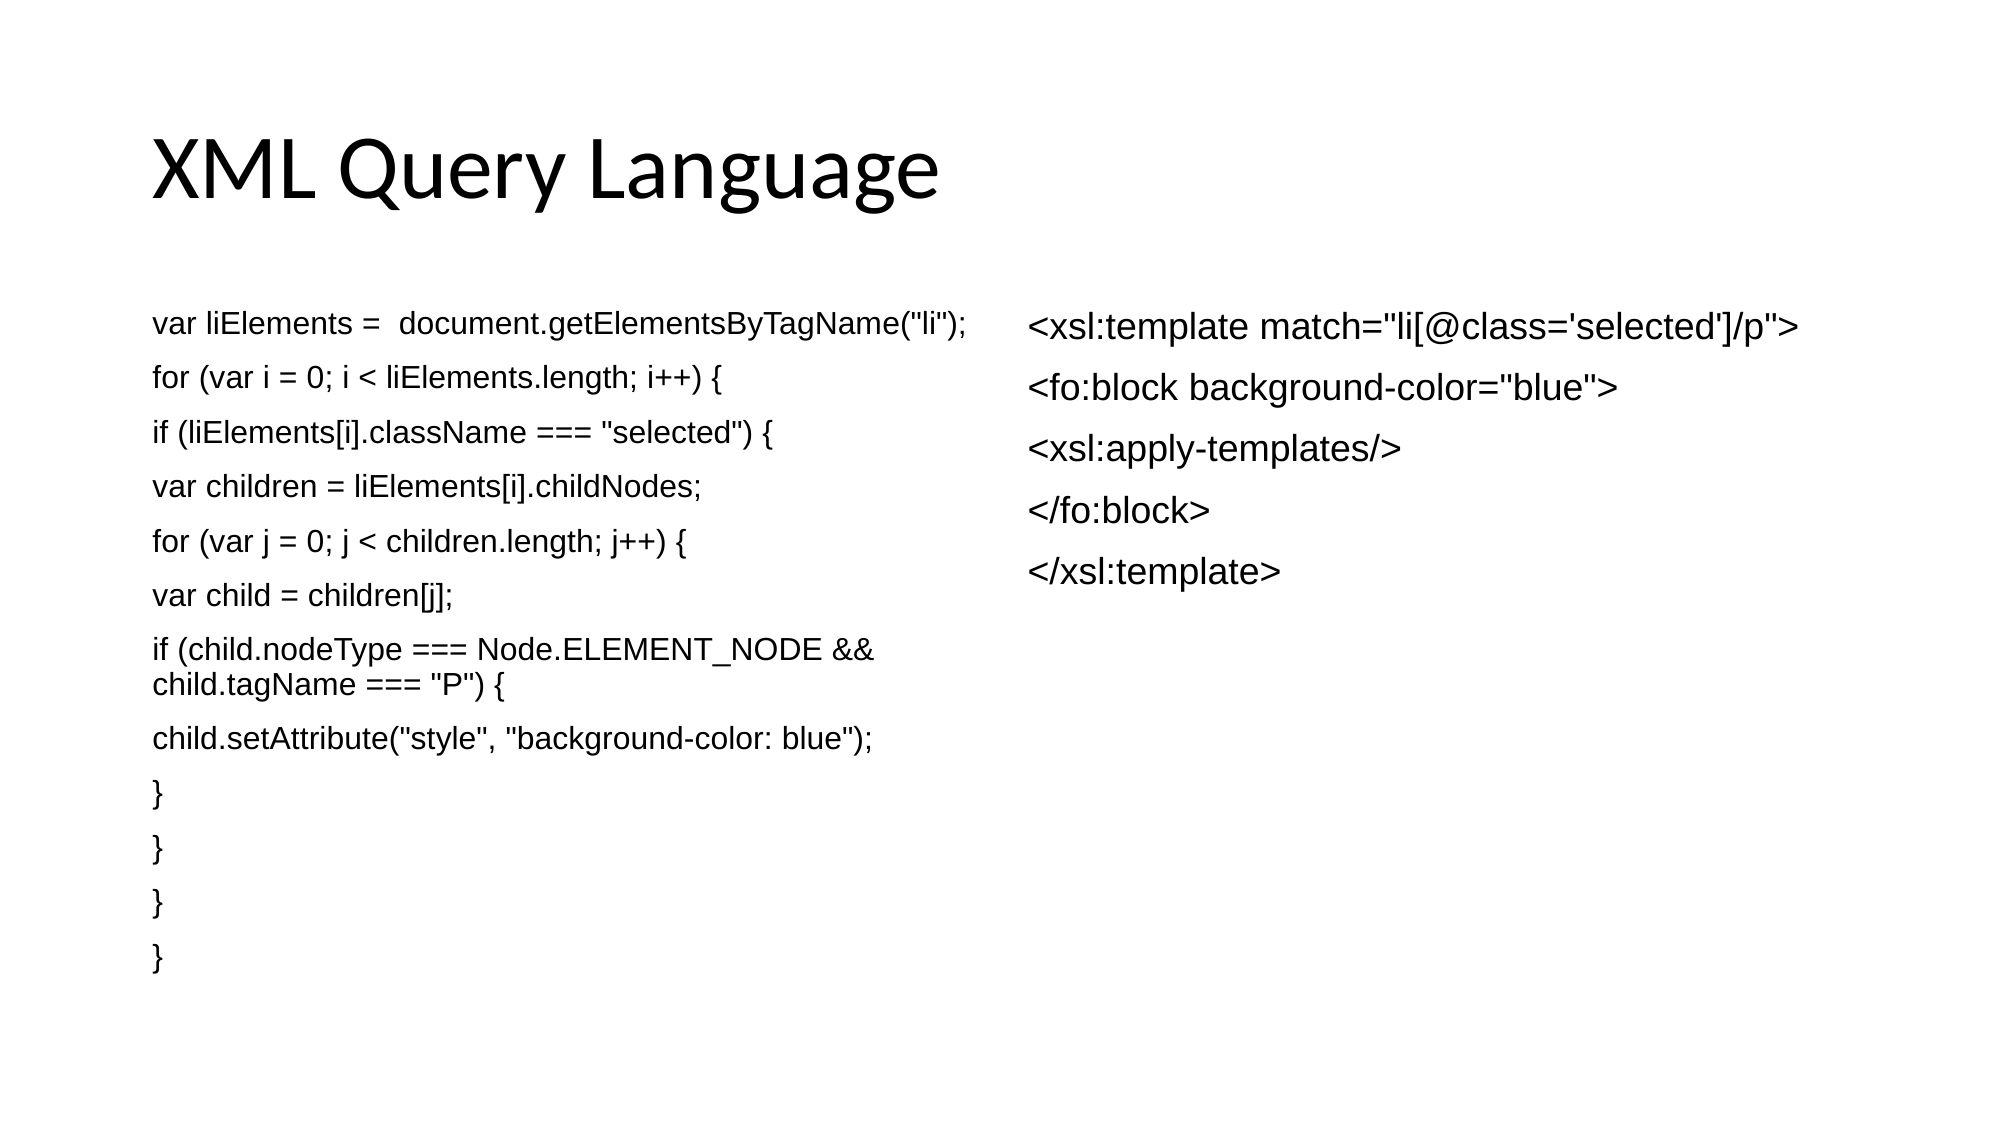

# XML Query Language
var liElements =  document.getElementsByTagName("li");
for (var i = 0; i < liElements.length; i++) {
if (liElements[i].className === "selected") {
var children = liElements[i].childNodes;
for (var j = 0; j < children.length; j++) {
var child = children[j];
if (child.nodeType === Node.ELEMENT_NODE && child.tagName === "P") {
child.setAttribute("style", "background-color: blue");
}
}
}
}
<xsl:template match="li[@class='selected']/p">
<fo:block background-color="blue">
<xsl:apply-templates/>
</fo:block>
</xsl:template>